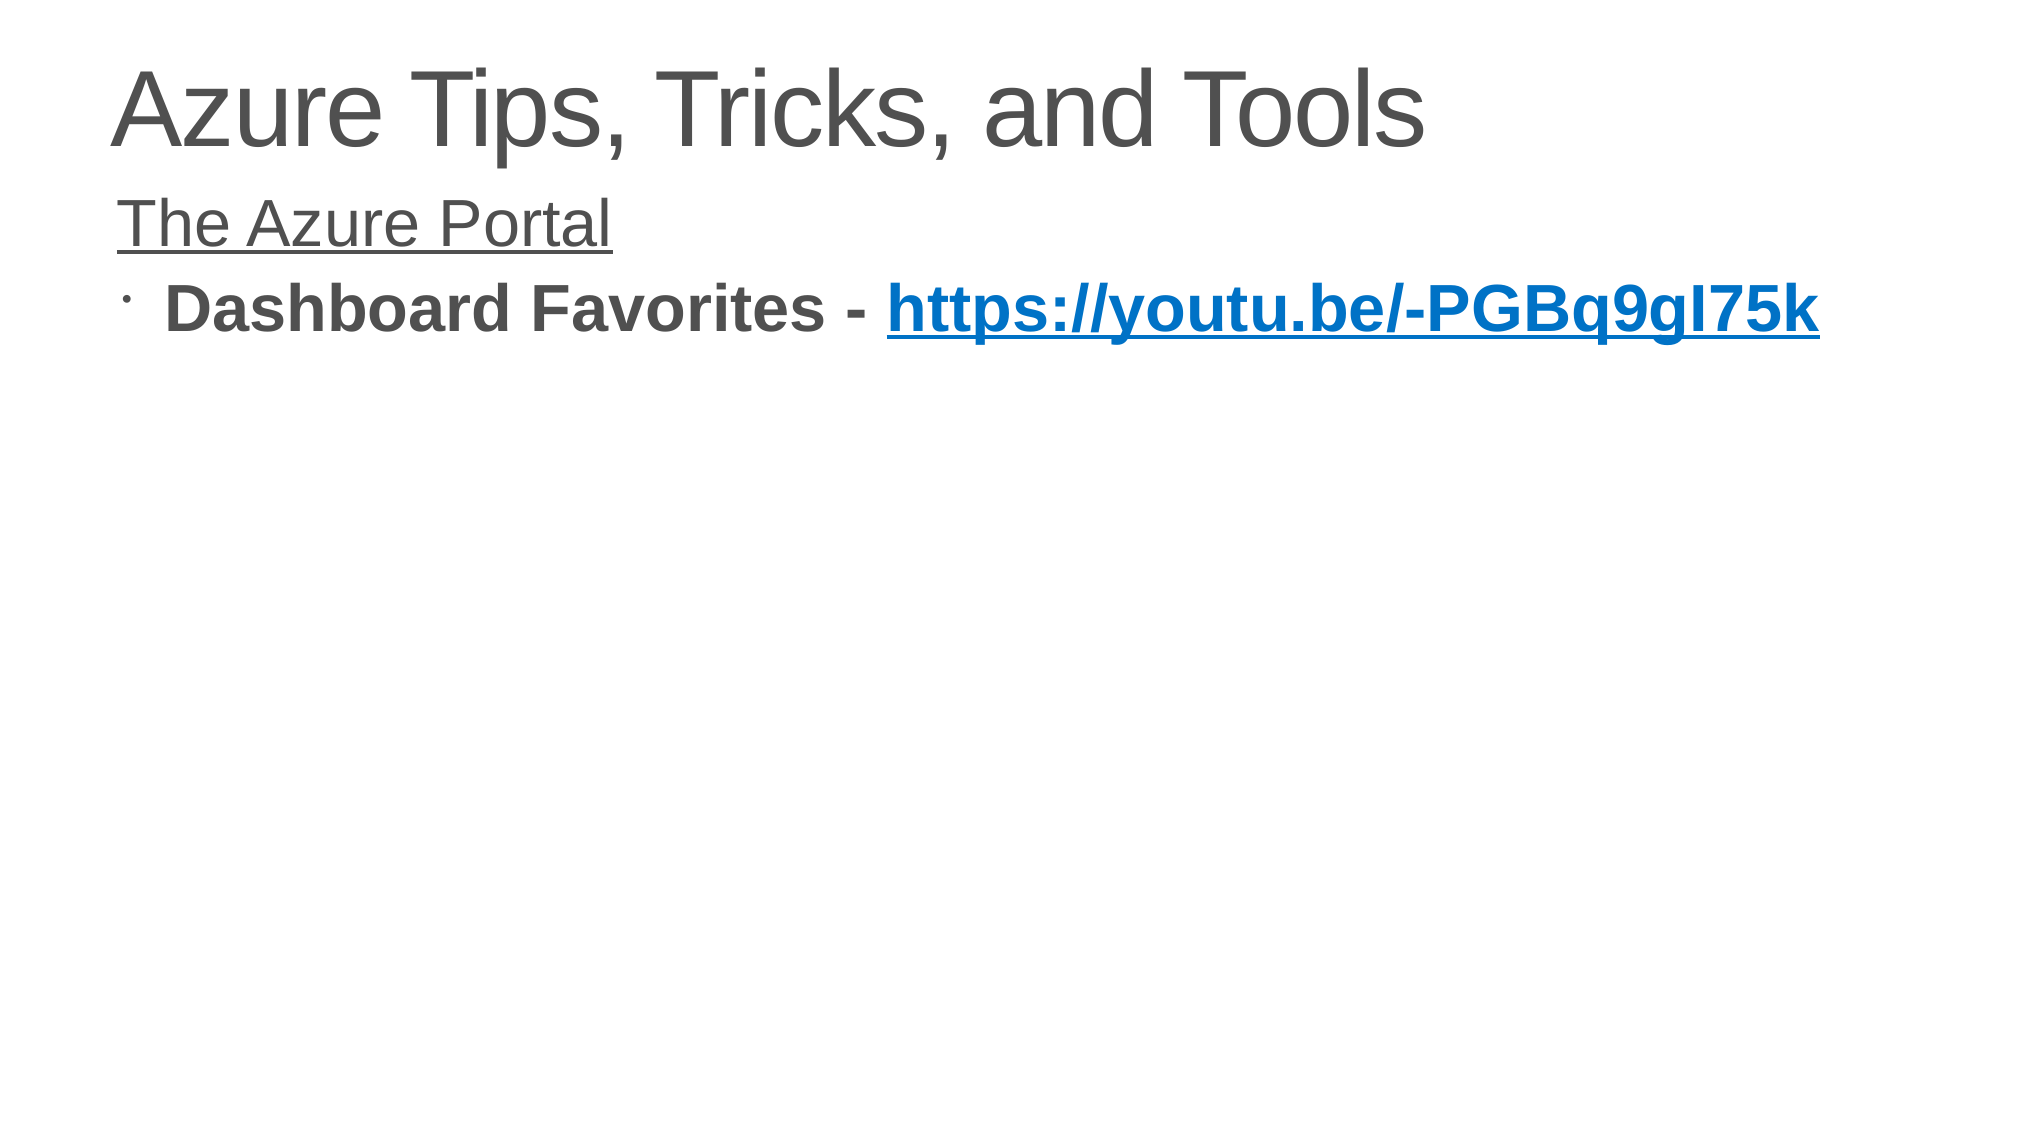

# Azure Tips, Tricks, and Tools
The Azure Portal
Dashboard Favorites - https://youtu.be/-PGBq9gI75k